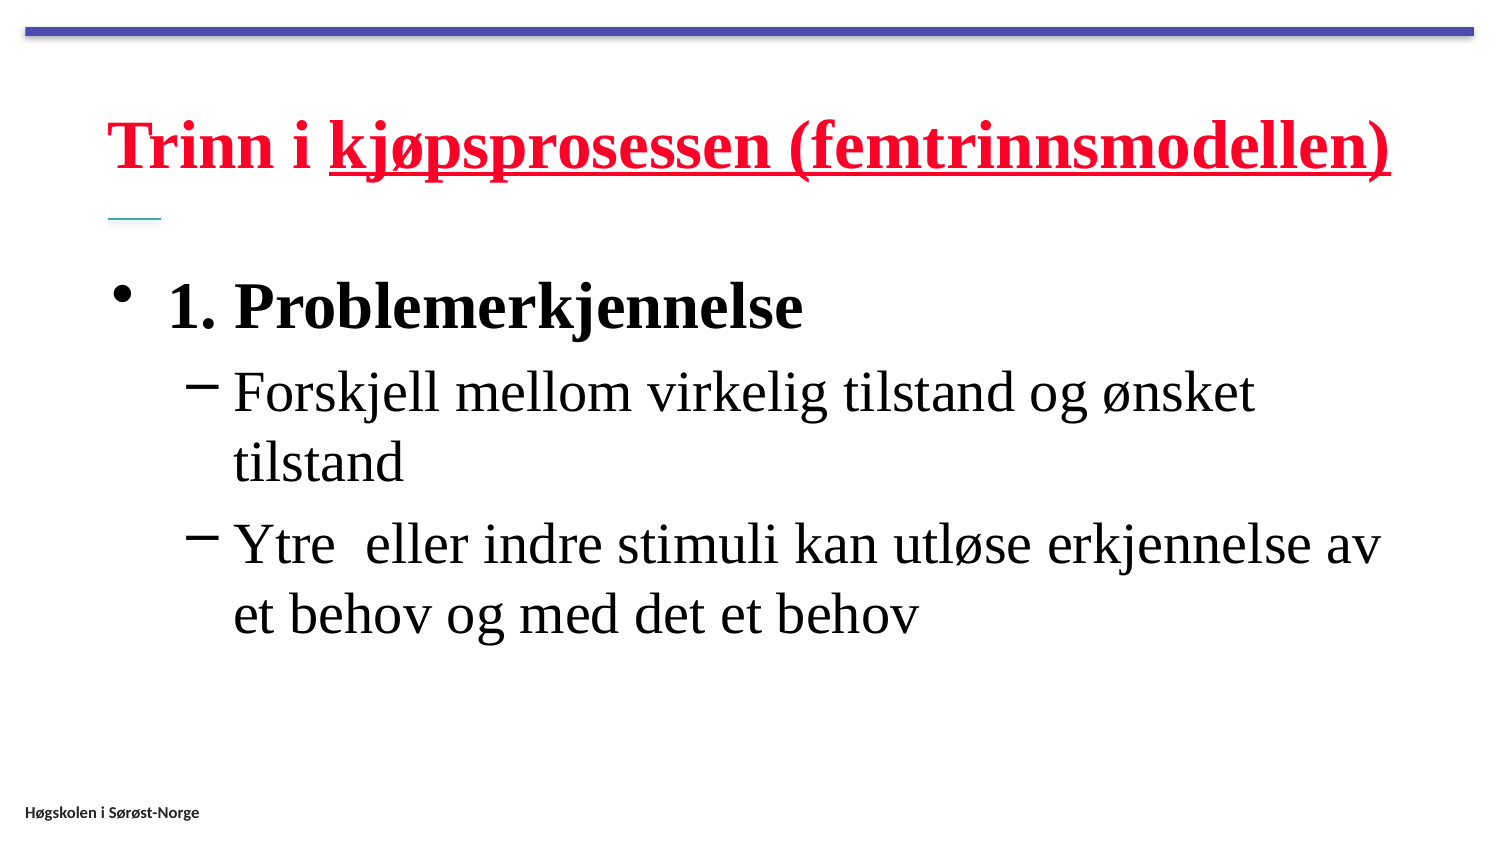

# Trinn i kjøpsprosessen (femtrinnsmodellen)
1. Problemerkjennelse
Forskjell mellom virkelig tilstand og ønsket tilstand
Ytre  eller indre stimuli kan utløse erkjennelse av et behov og med det et behov